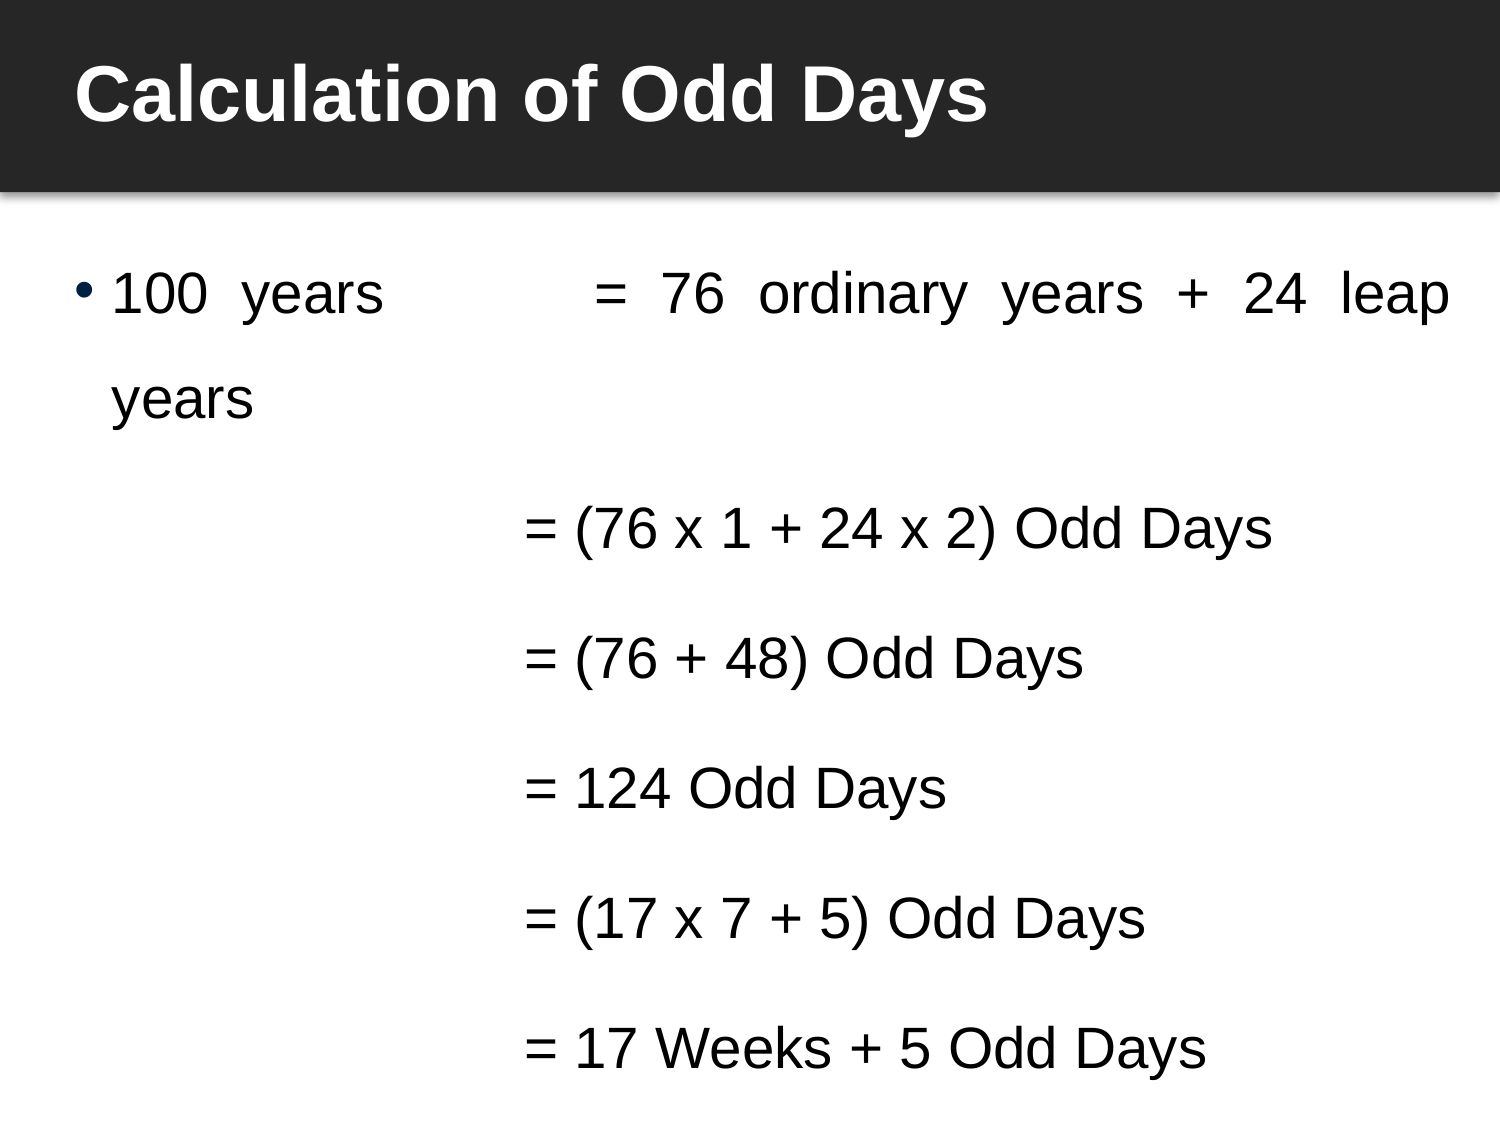

# Calculation of Odd Days
100 years 		= 76 ordinary years + 24 leap years
 			= (76 x 1 + 24 x 2) Odd Days
			= (76 + 48) Odd Days
			= 124 Odd Days
			= (17 x 7 + 5) Odd Days
			= 17 Weeks + 5 Odd Days
			= 5 Odd Days